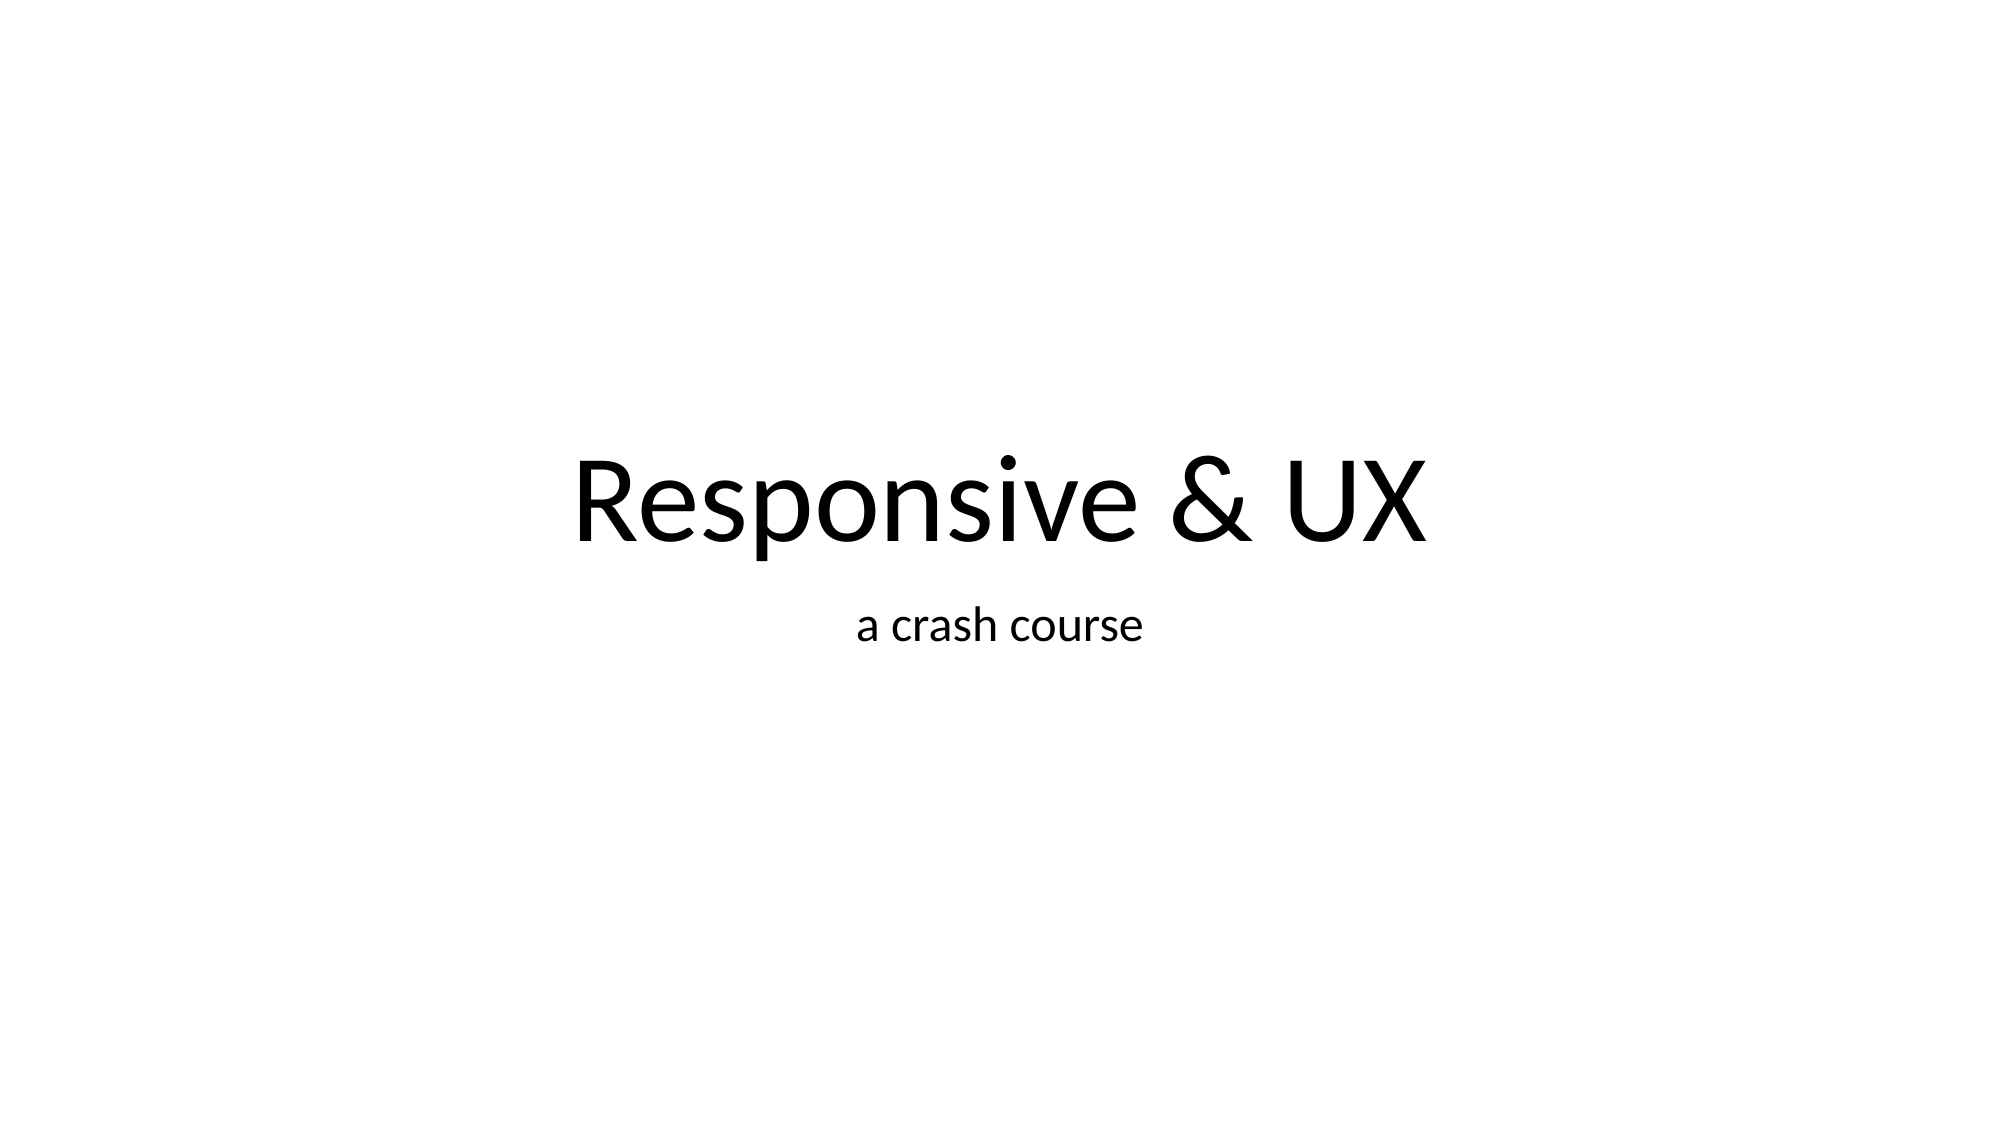

# Responsive & UX
a crash course